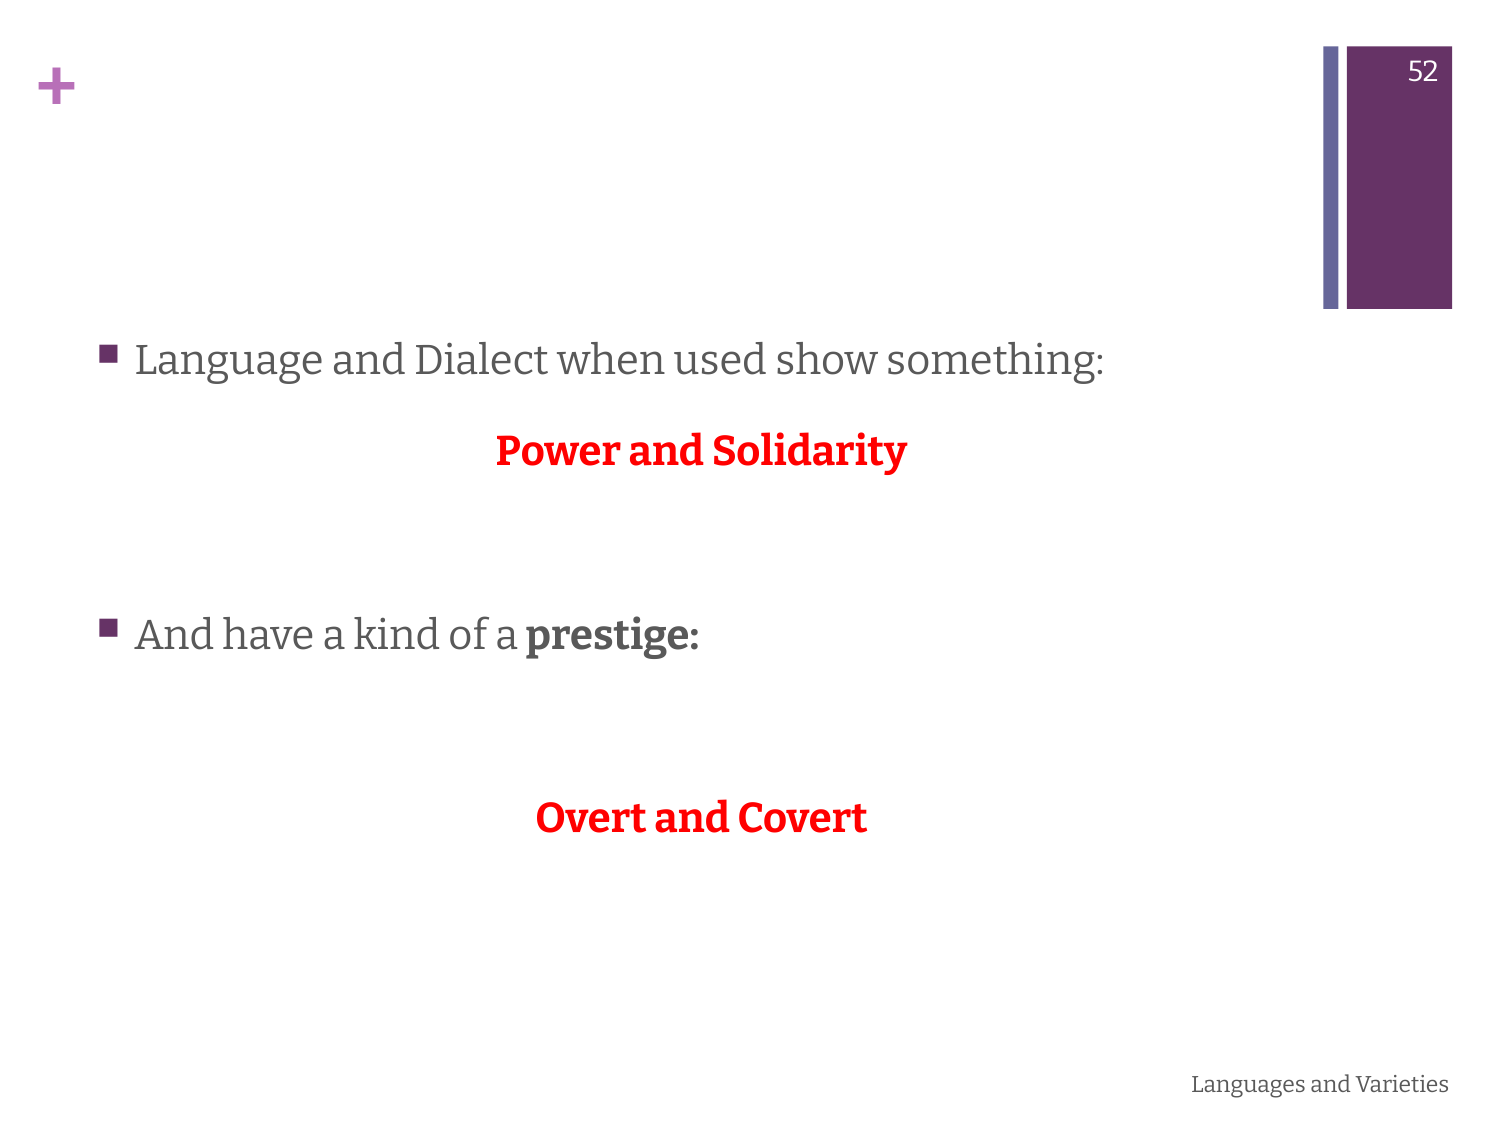

52
#
Language and Dialect when used show something:
Power and Solidarity

And have a kind of a prestige:

Overt and Covert
Languages and Varieties